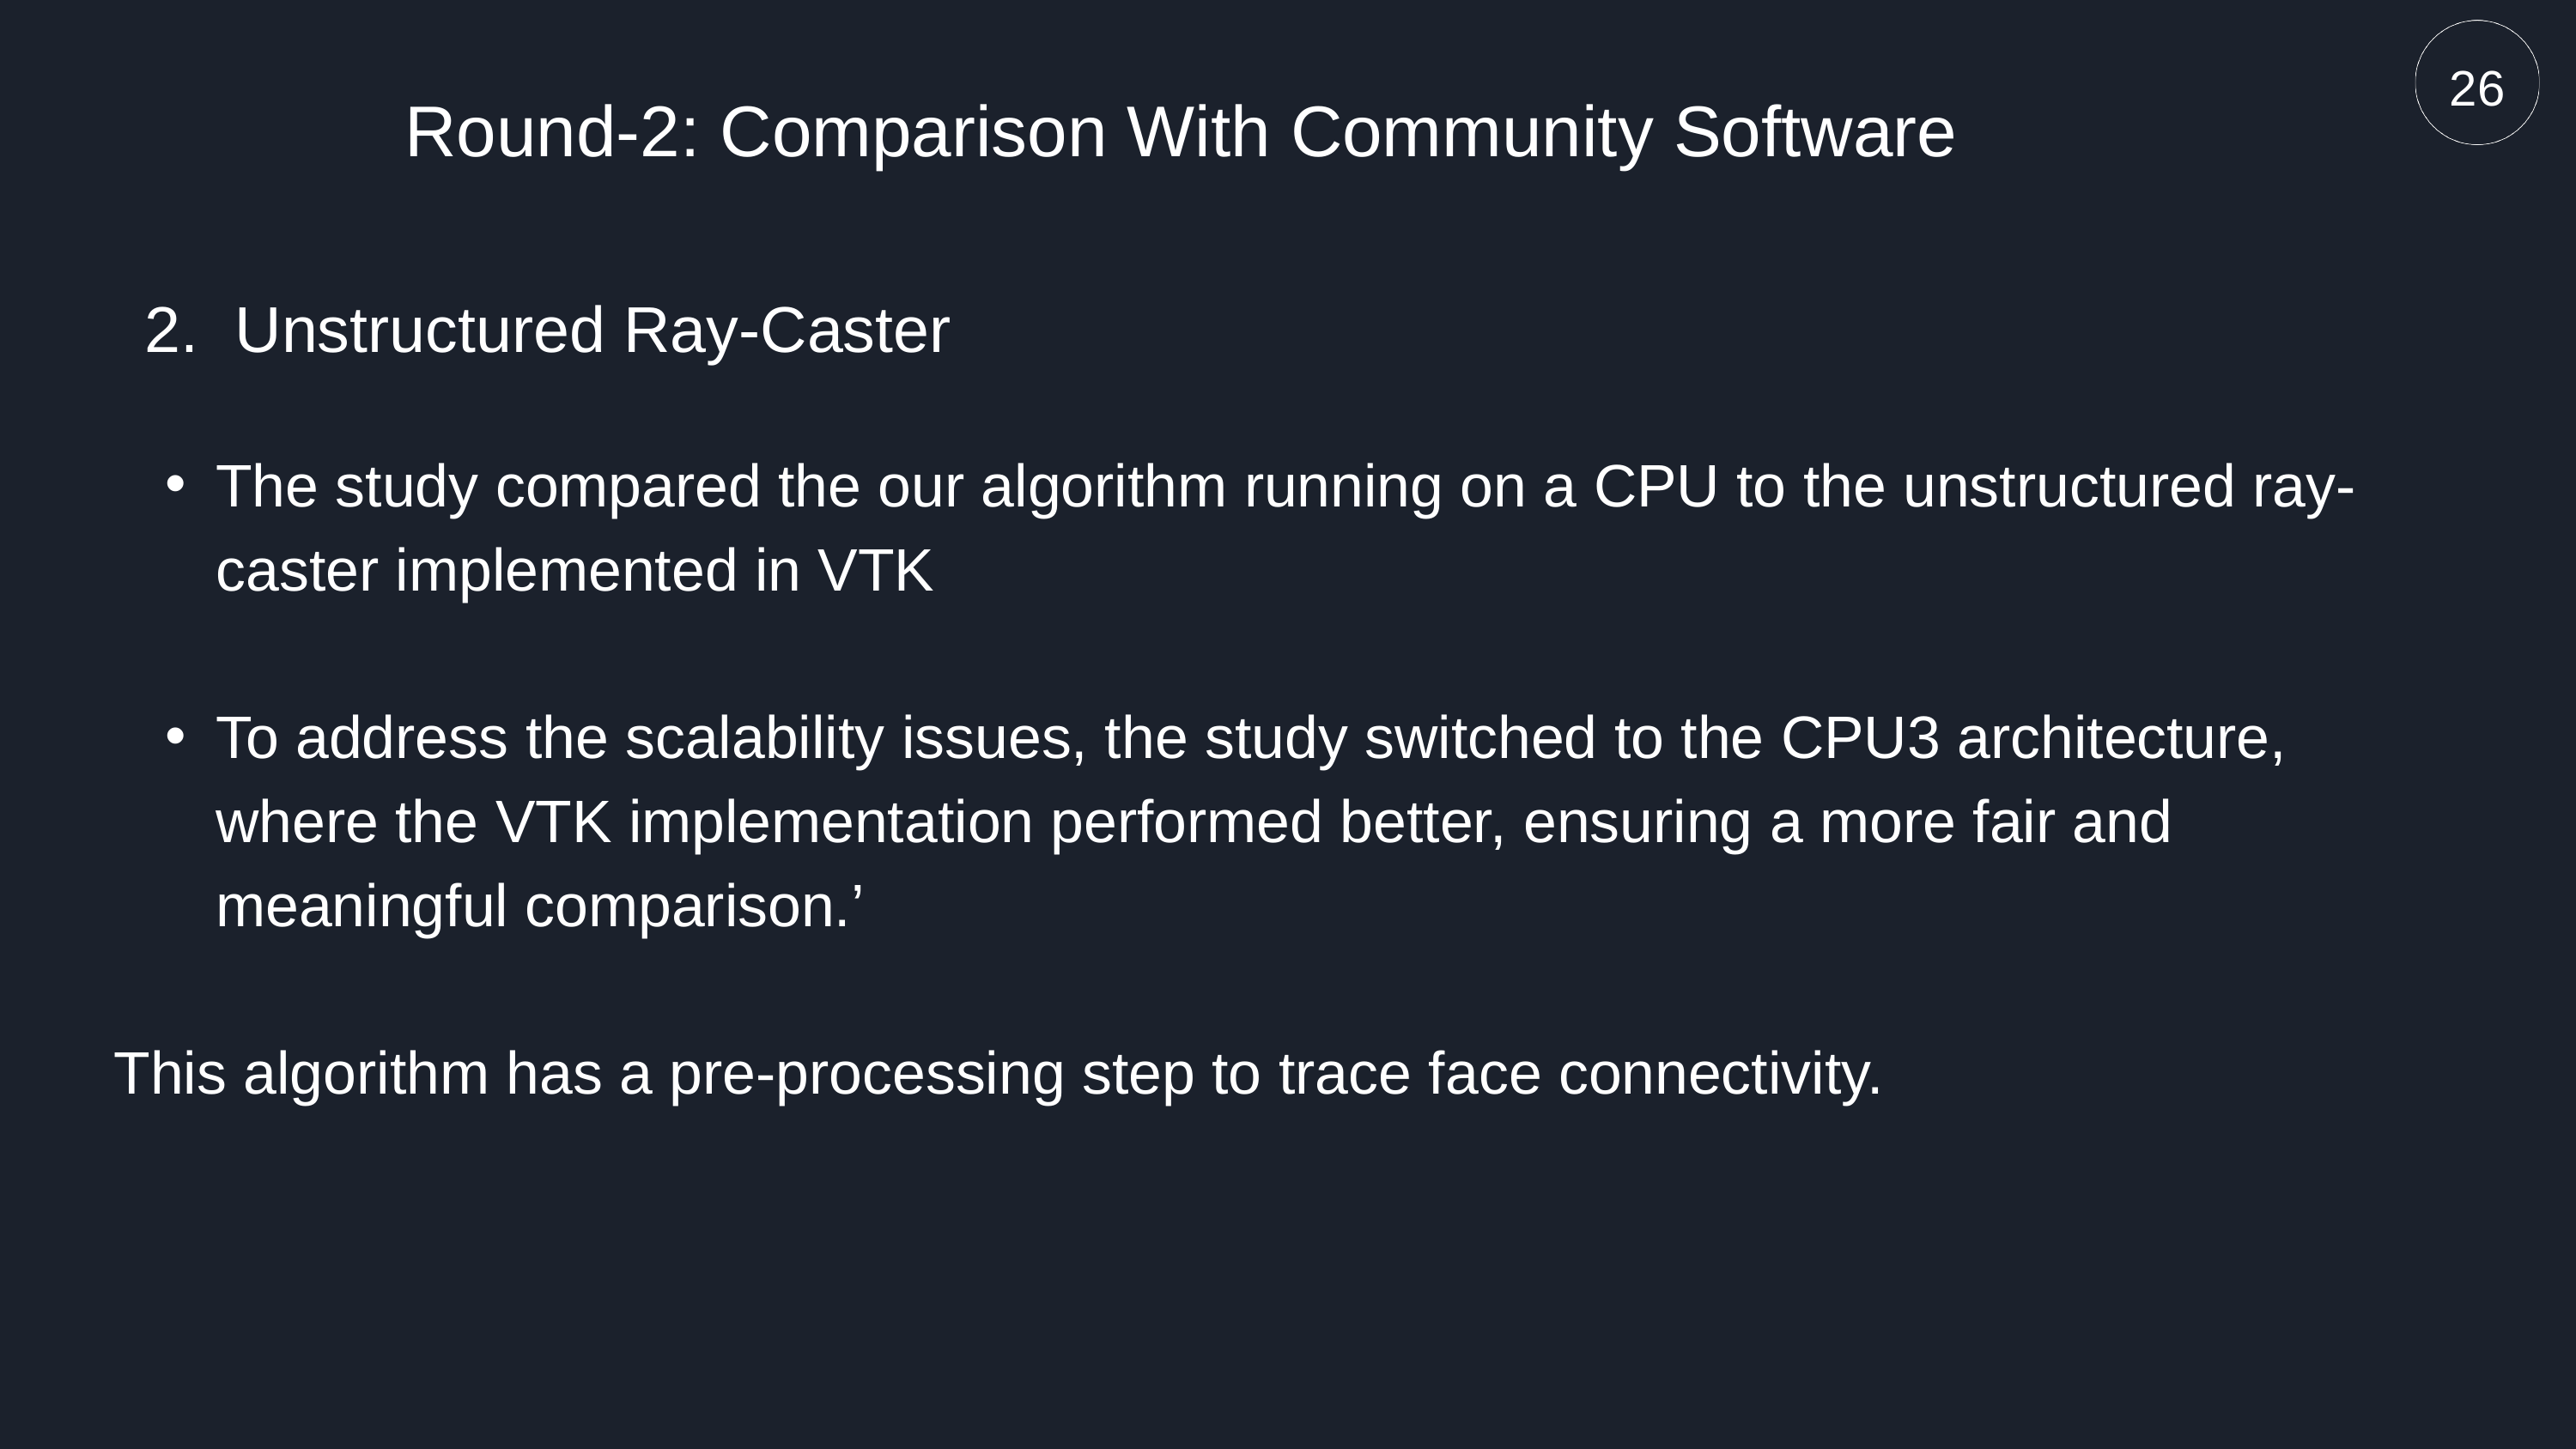

26
Round-2: Comparison With Community Software
2.  Unstructured Ray-Caster

The study compared the our algorithm running on a CPU to the unstructured ray-caster implemented in VTK

To address the scalability issues, the study switched to the CPU3 architecture, where the VTK implementation performed better, ensuring a more fair and meaningful comparison.’

This algorithm has a pre-processing step to trace face connectivity.